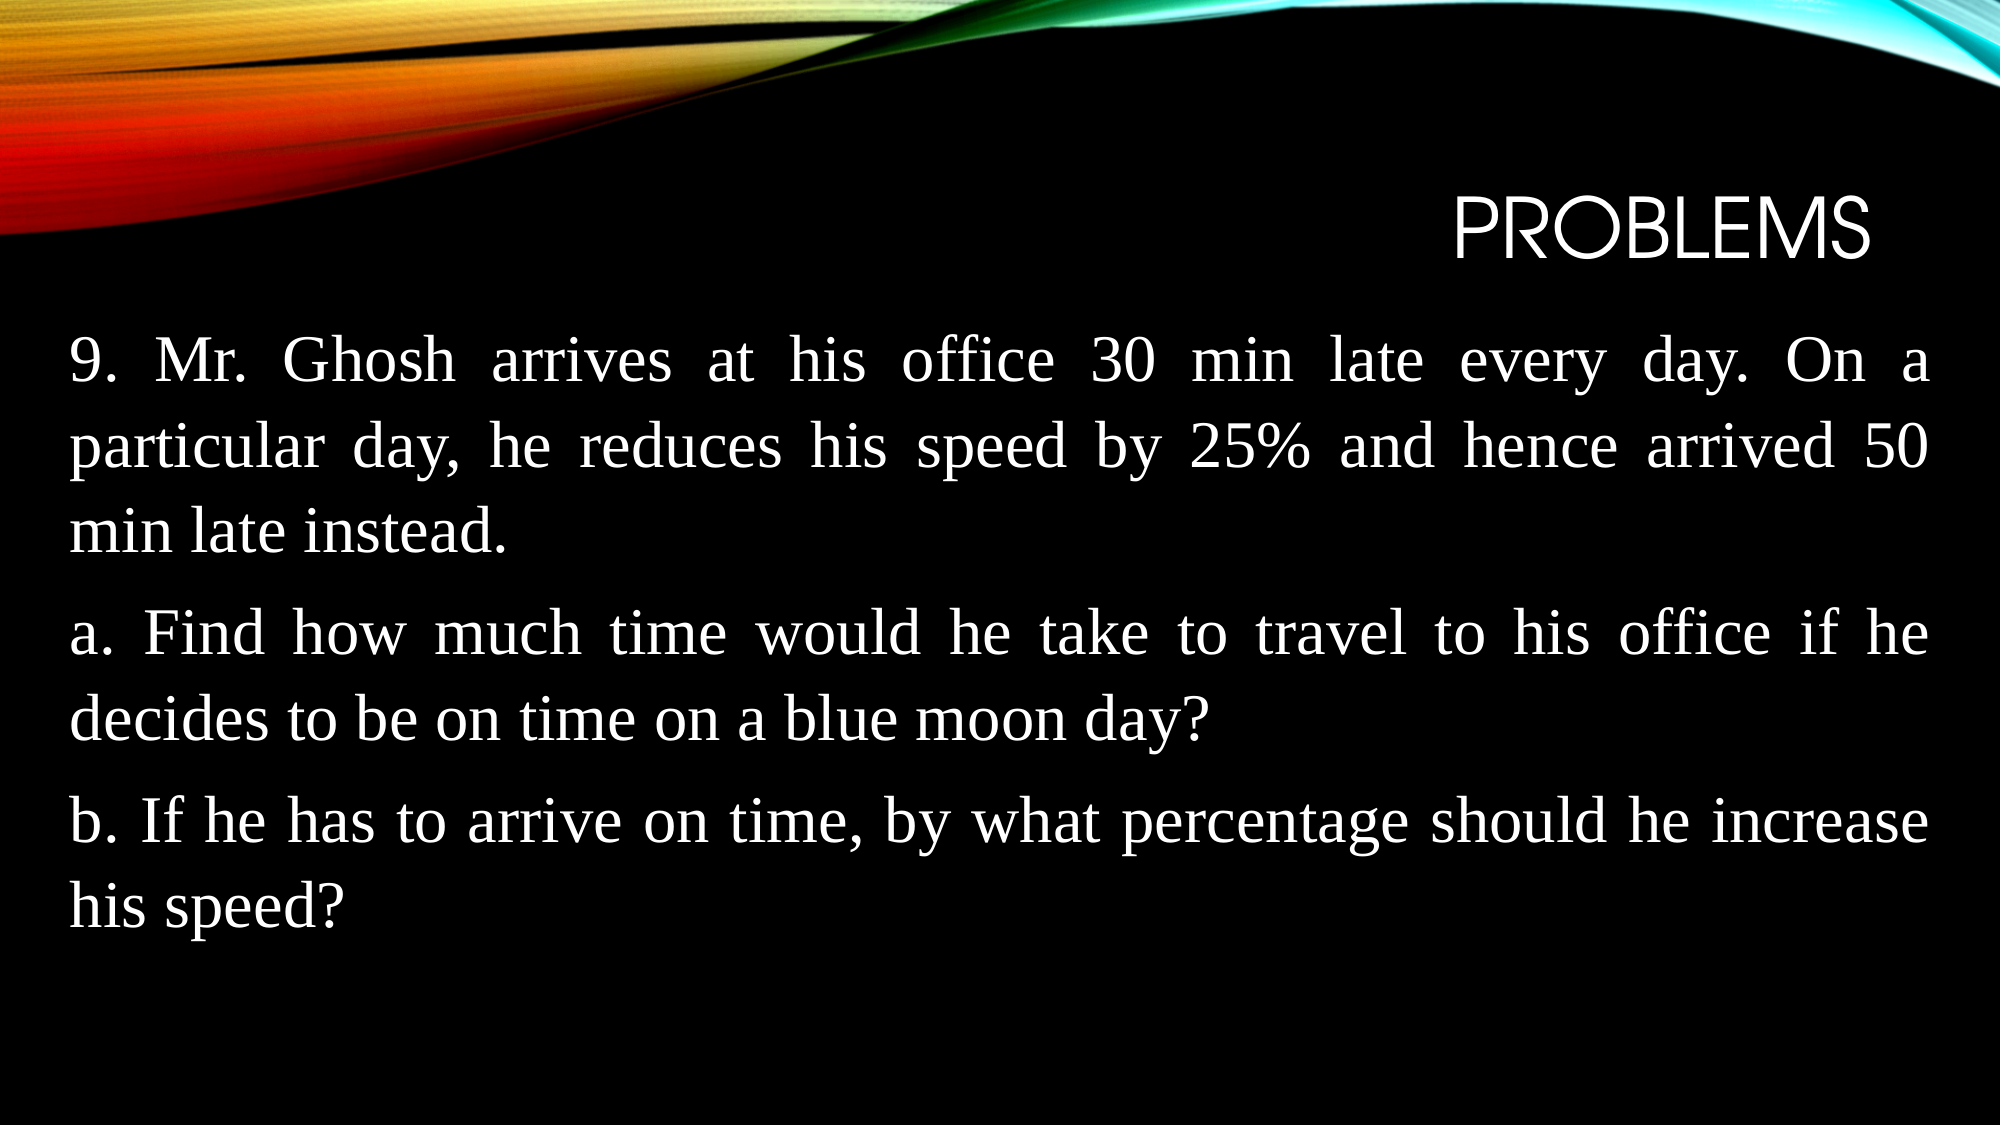

# problems
9. Mr. Ghosh arrives at his office 30 min late every day. On a particular day, he reduces his speed by 25% and hence arrived 50 min late instead.
a. Find how much time would he take to travel to his office if he decides to be on time on a blue moon day?
b. If he has to arrive on time, by what percentage should he increase his speed?